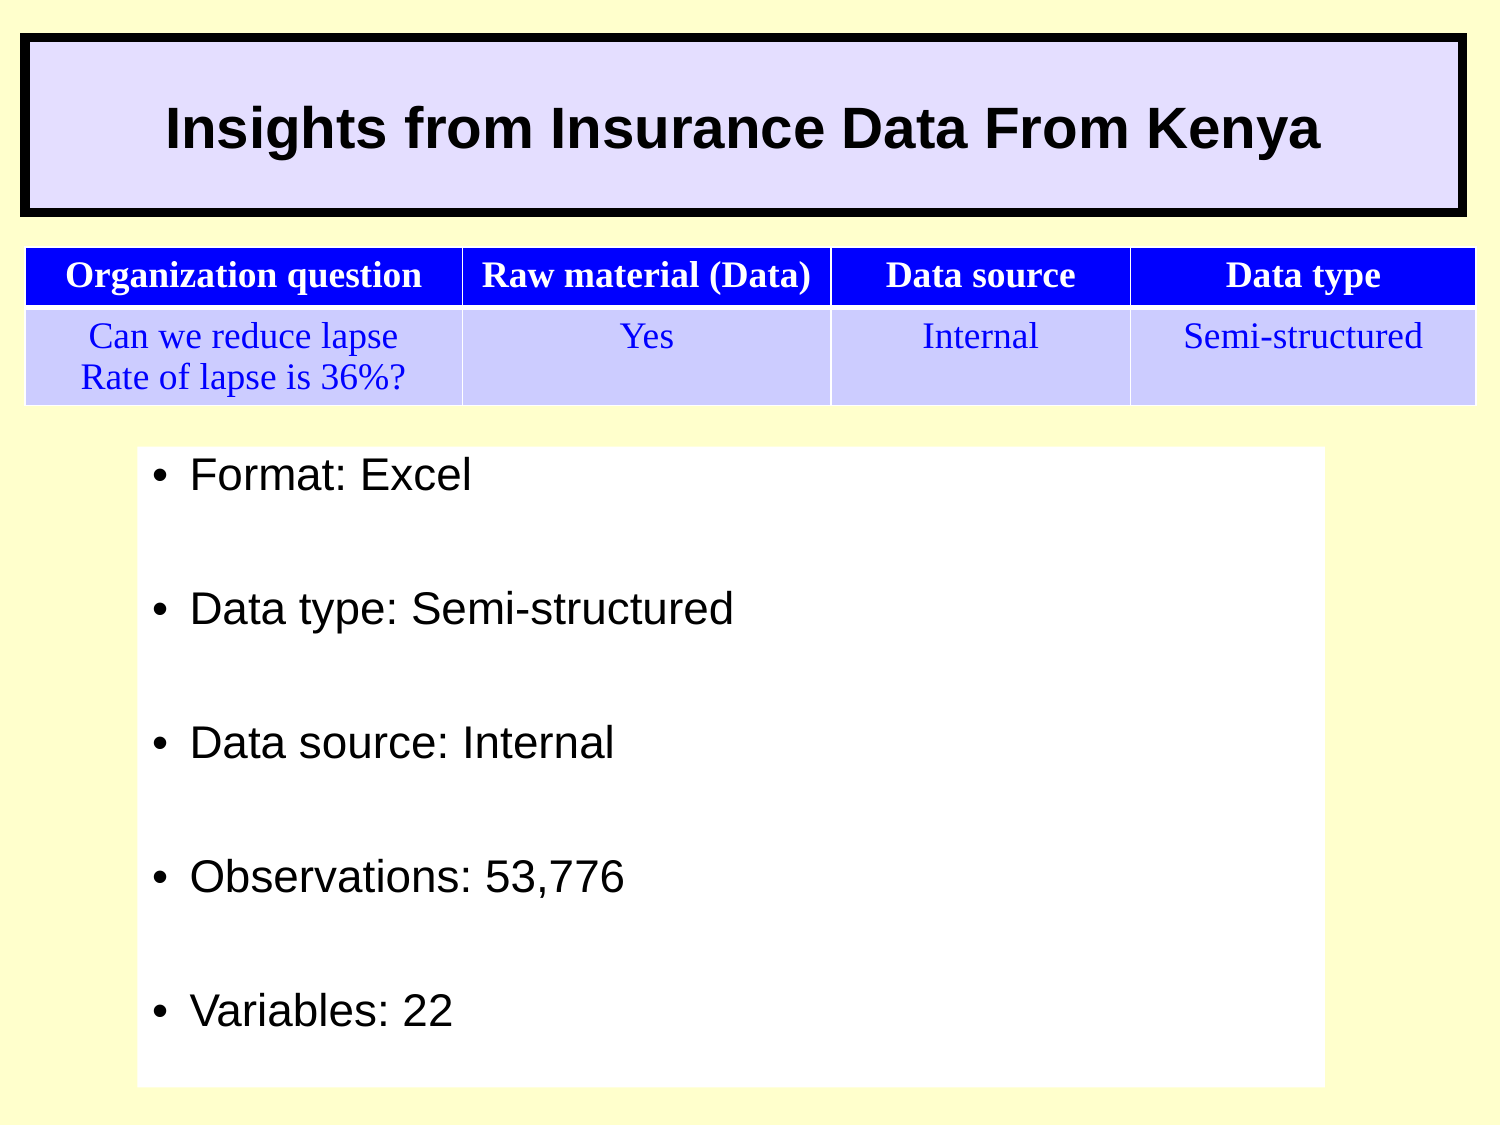

Insights from Insurance Data From Kenya
| Organization question | Raw material (Data) | Data source | Data type |
| --- | --- | --- | --- |
| Can we reduce lapse Rate of lapse is 36%? | Yes | Internal | Semi-structured |
Format: Excel

Data type: Semi-structured

Data source: Internal

Observations: 53,776

Variables: 22